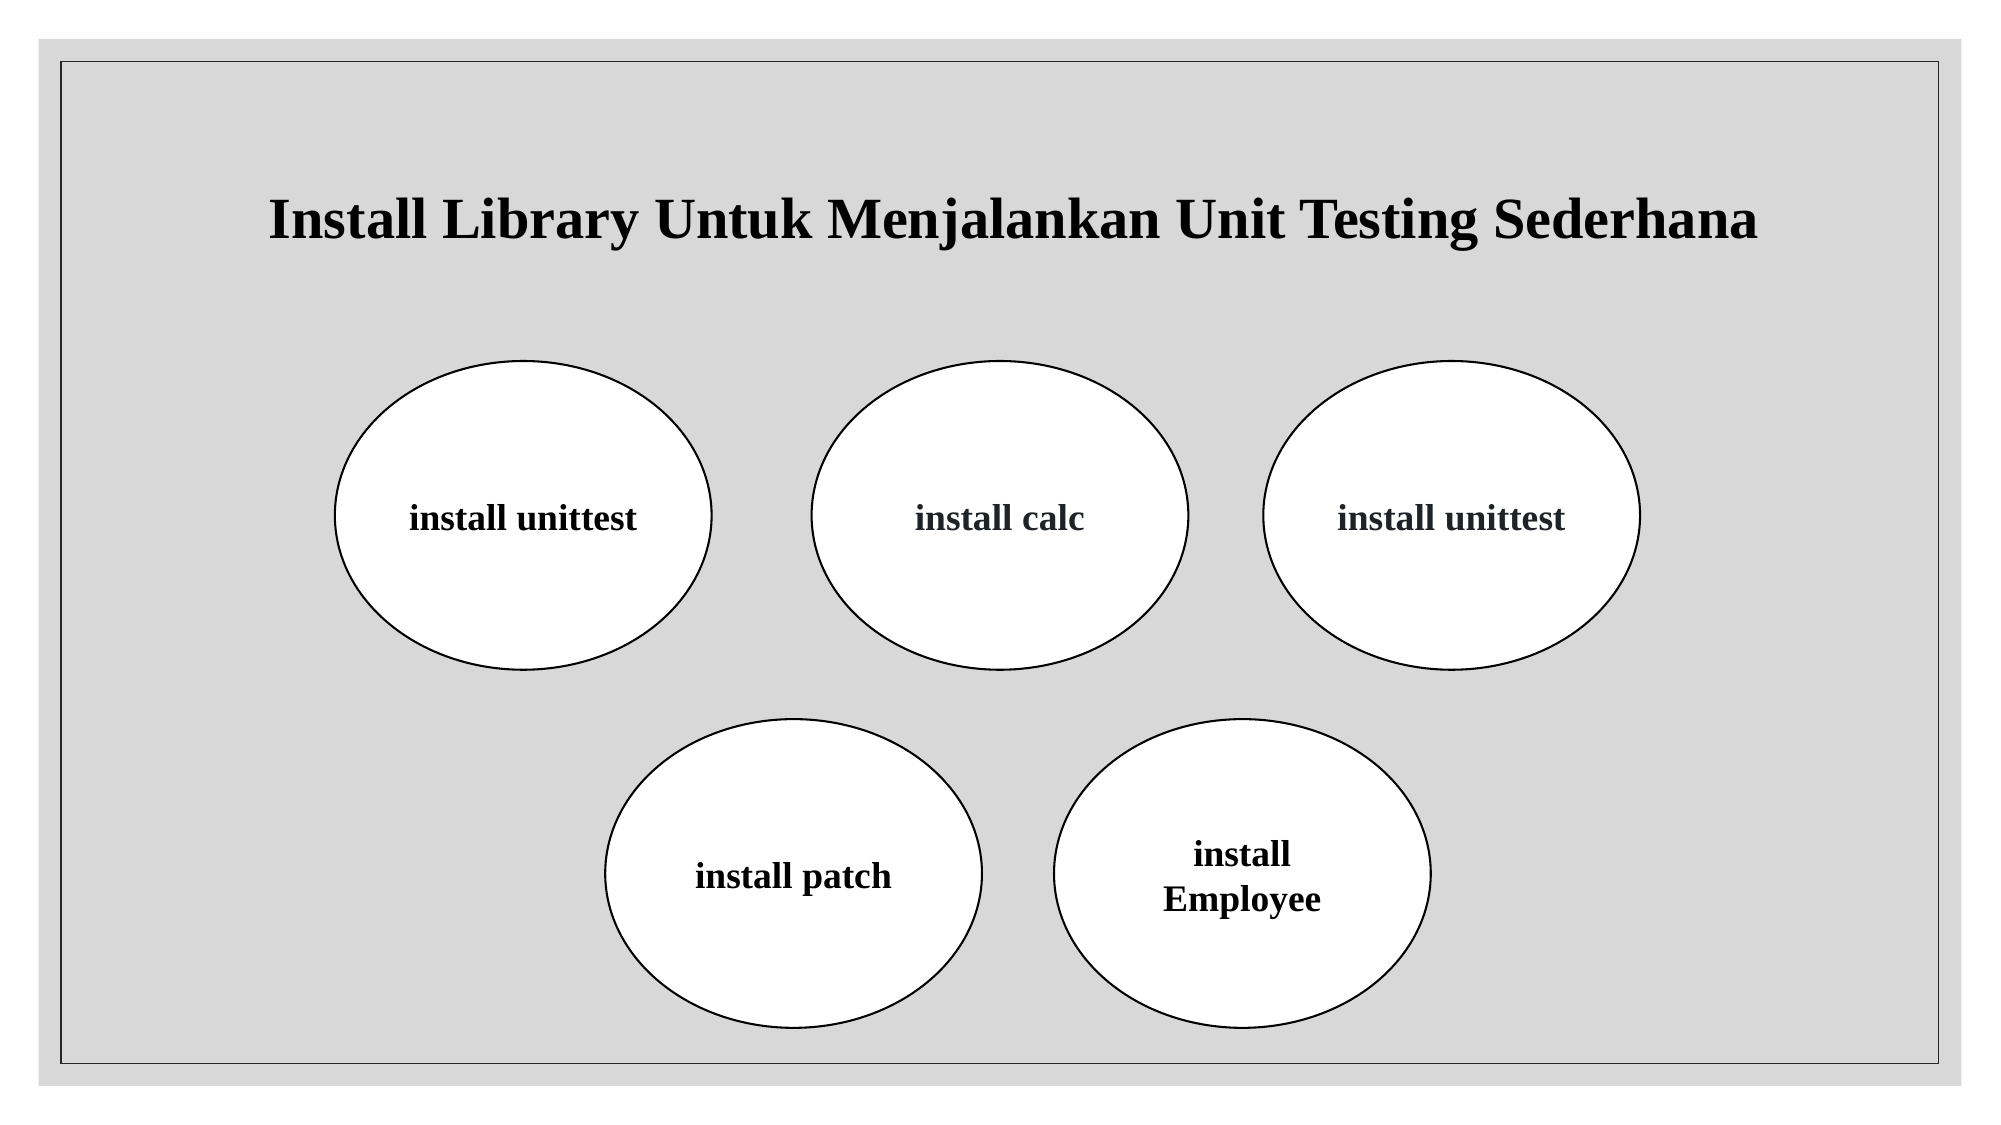

Install Library Untuk Menjalankan Unit Testing Sederhana
install unittest
install calc
install unittest
install patch
install Employee